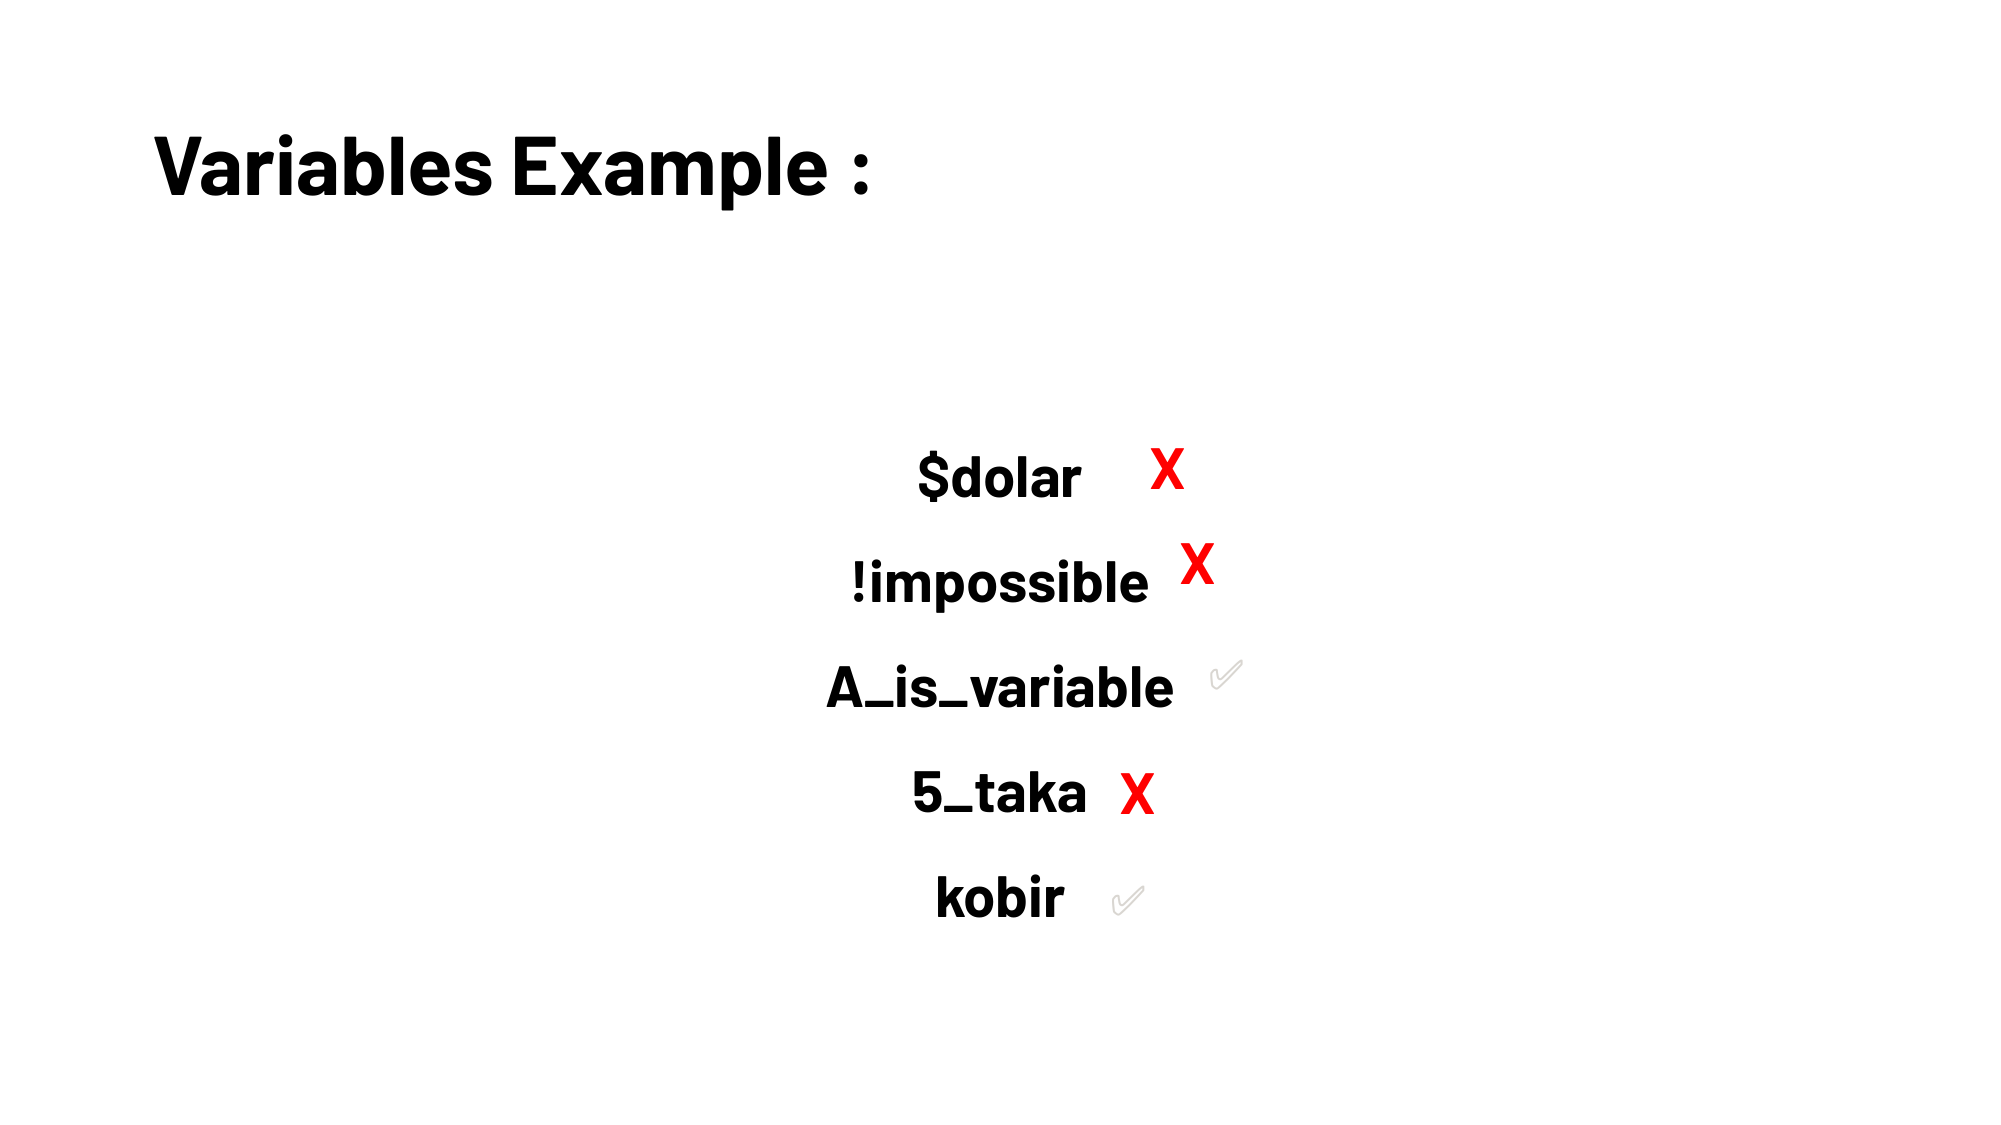

# Variables Example :
$dolar
!impossible
A_is_variable
5_taka
kobir
X
X
✅
X
✅